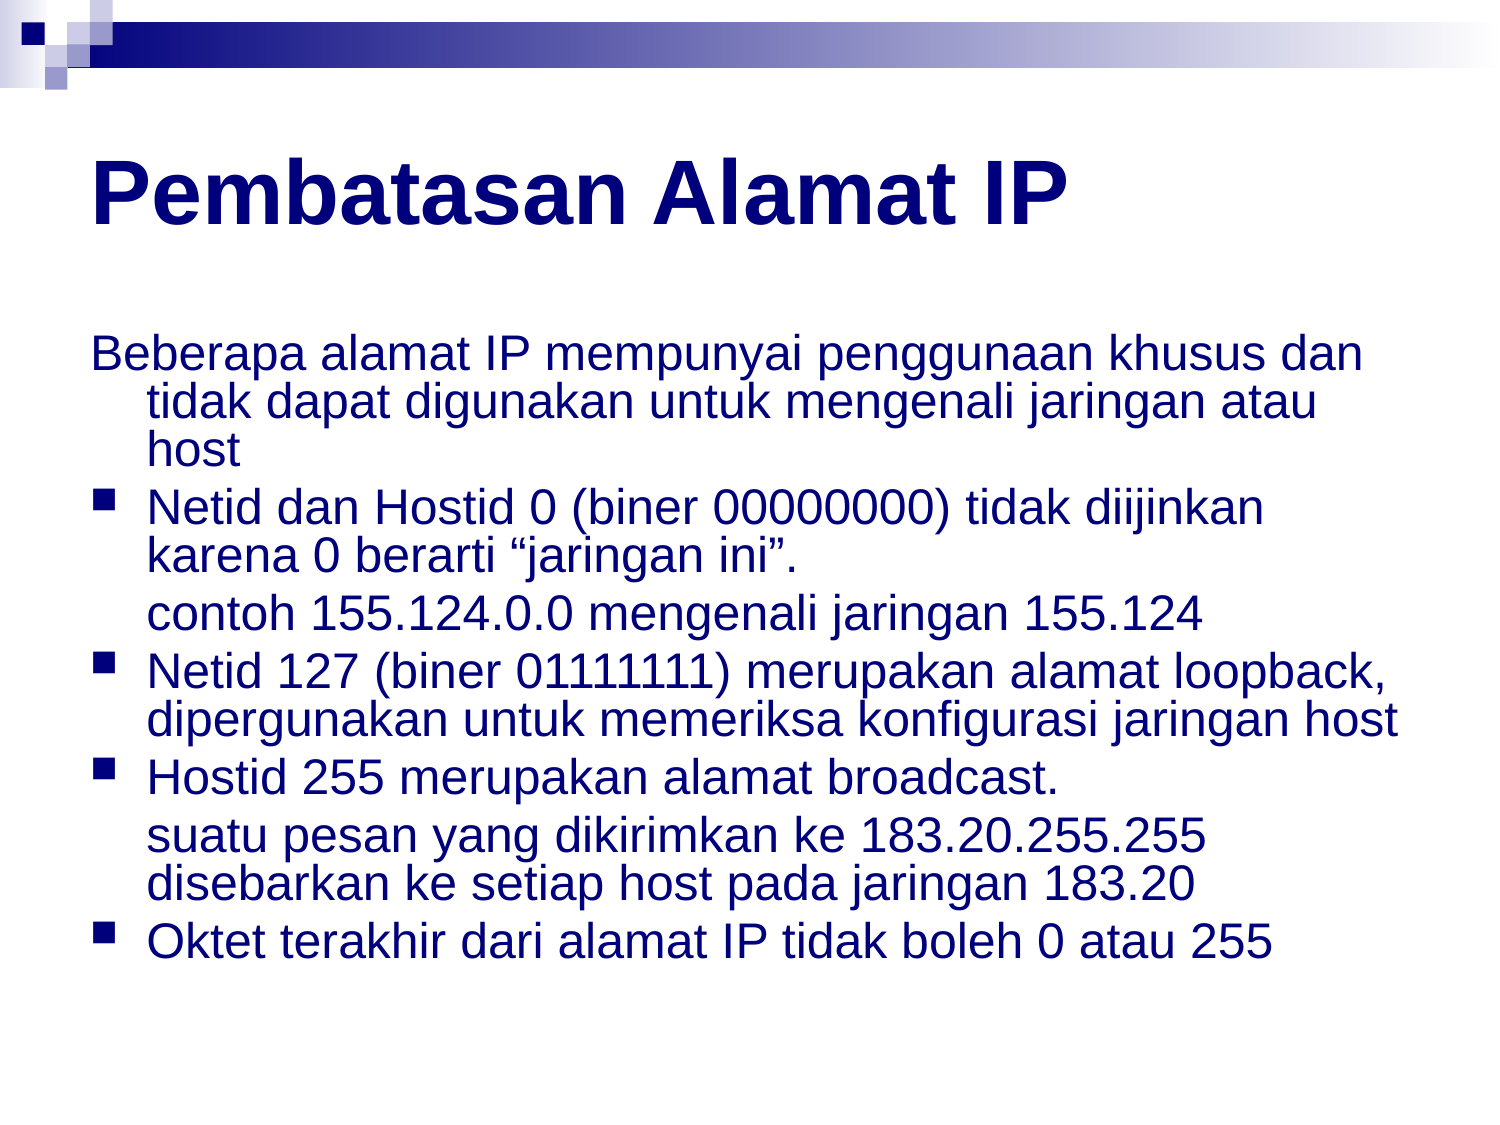

# Pembatasan Alamat IP
Beberapa alamat IP mempunyai penggunaan khusus dan tidak dapat digunakan untuk mengenali jaringan atau host
Netid dan Hostid 0 (biner 00000000) tidak diijinkan karena 0 berarti “jaringan ini”.
	contoh 155.124.0.0 mengenali jaringan 155.124
Netid 127 (biner 01111111) merupakan alamat loopback, dipergunakan untuk memeriksa konfigurasi jaringan host
Hostid 255 merupakan alamat broadcast.
	suatu pesan yang dikirimkan ke 183.20.255.255 disebarkan ke setiap host pada jaringan 183.20
Oktet terakhir dari alamat IP tidak boleh 0 atau 255